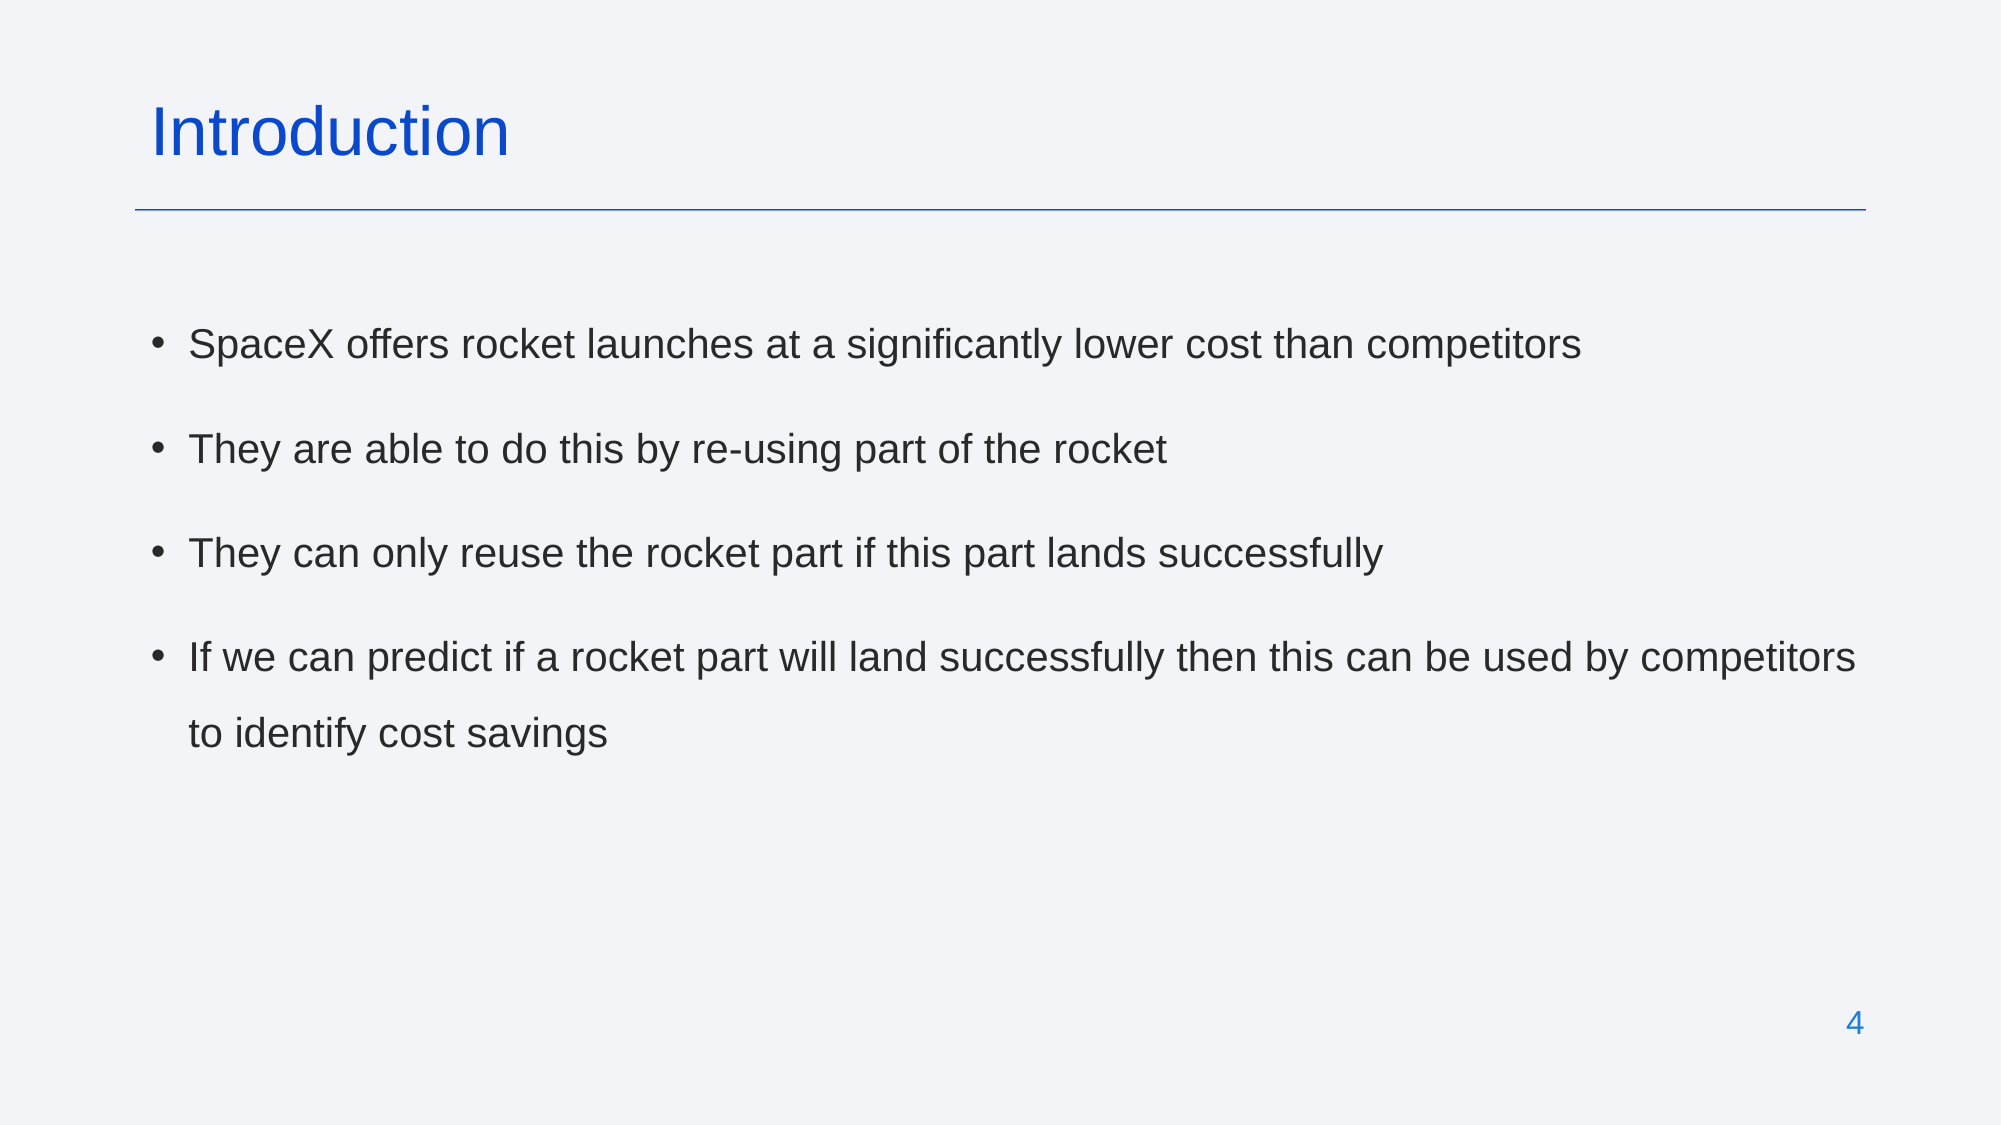

Introduction
SpaceX offers rocket launches at a significantly lower cost than competitors
They are able to do this by re-using part of the rocket
They can only reuse the rocket part if this part lands successfully
If we can predict if a rocket part will land successfully then this can be used by competitors to identify cost savings
4